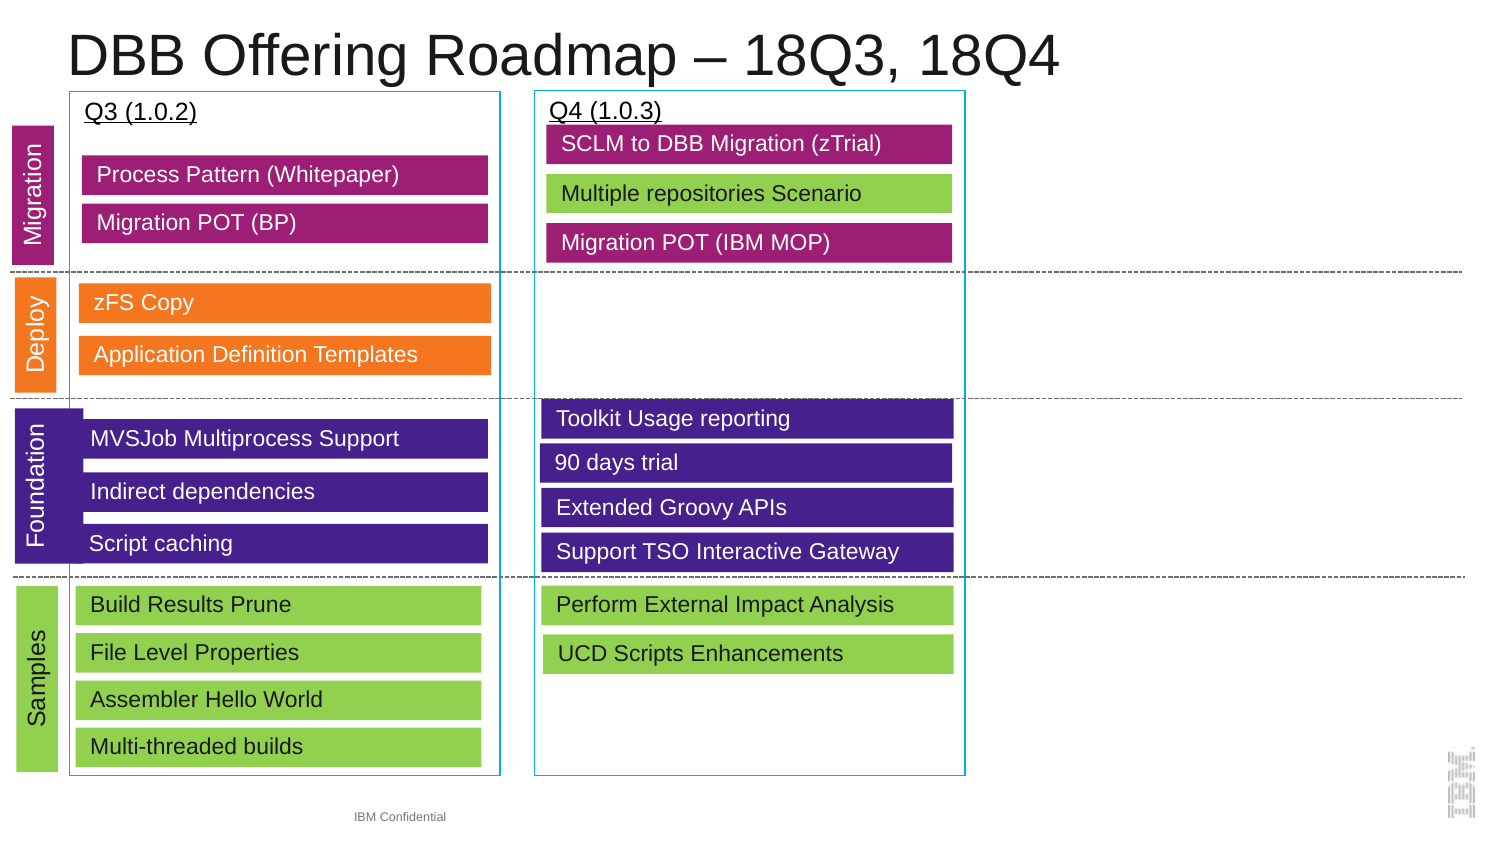

# DBB Offering Roadmap – 18Q3, 18Q4
Q4 (1.0.3)

Q3 (1.0.2)

SCLM to DBB Migration (zTrial)
Process Pattern (Whitepaper)
Multiple repositories Scenario
Migration
Migration POT (BP)
Migration POT (IBM MOP)
zFS Copy
Deploy
Application Definition Templates
Toolkit Usage reporting
MVSJob Multiprocess Support
90 days trial
Foundation
Indirect dependencies
Extended Groovy APIs
Script caching
Support TSO Interactive Gateway
Perform External Impact Analysis
Build Results Prune
File Level Properties
UCD Scripts Enhancements
Samples
Assembler Hello World
Multi-threaded builds